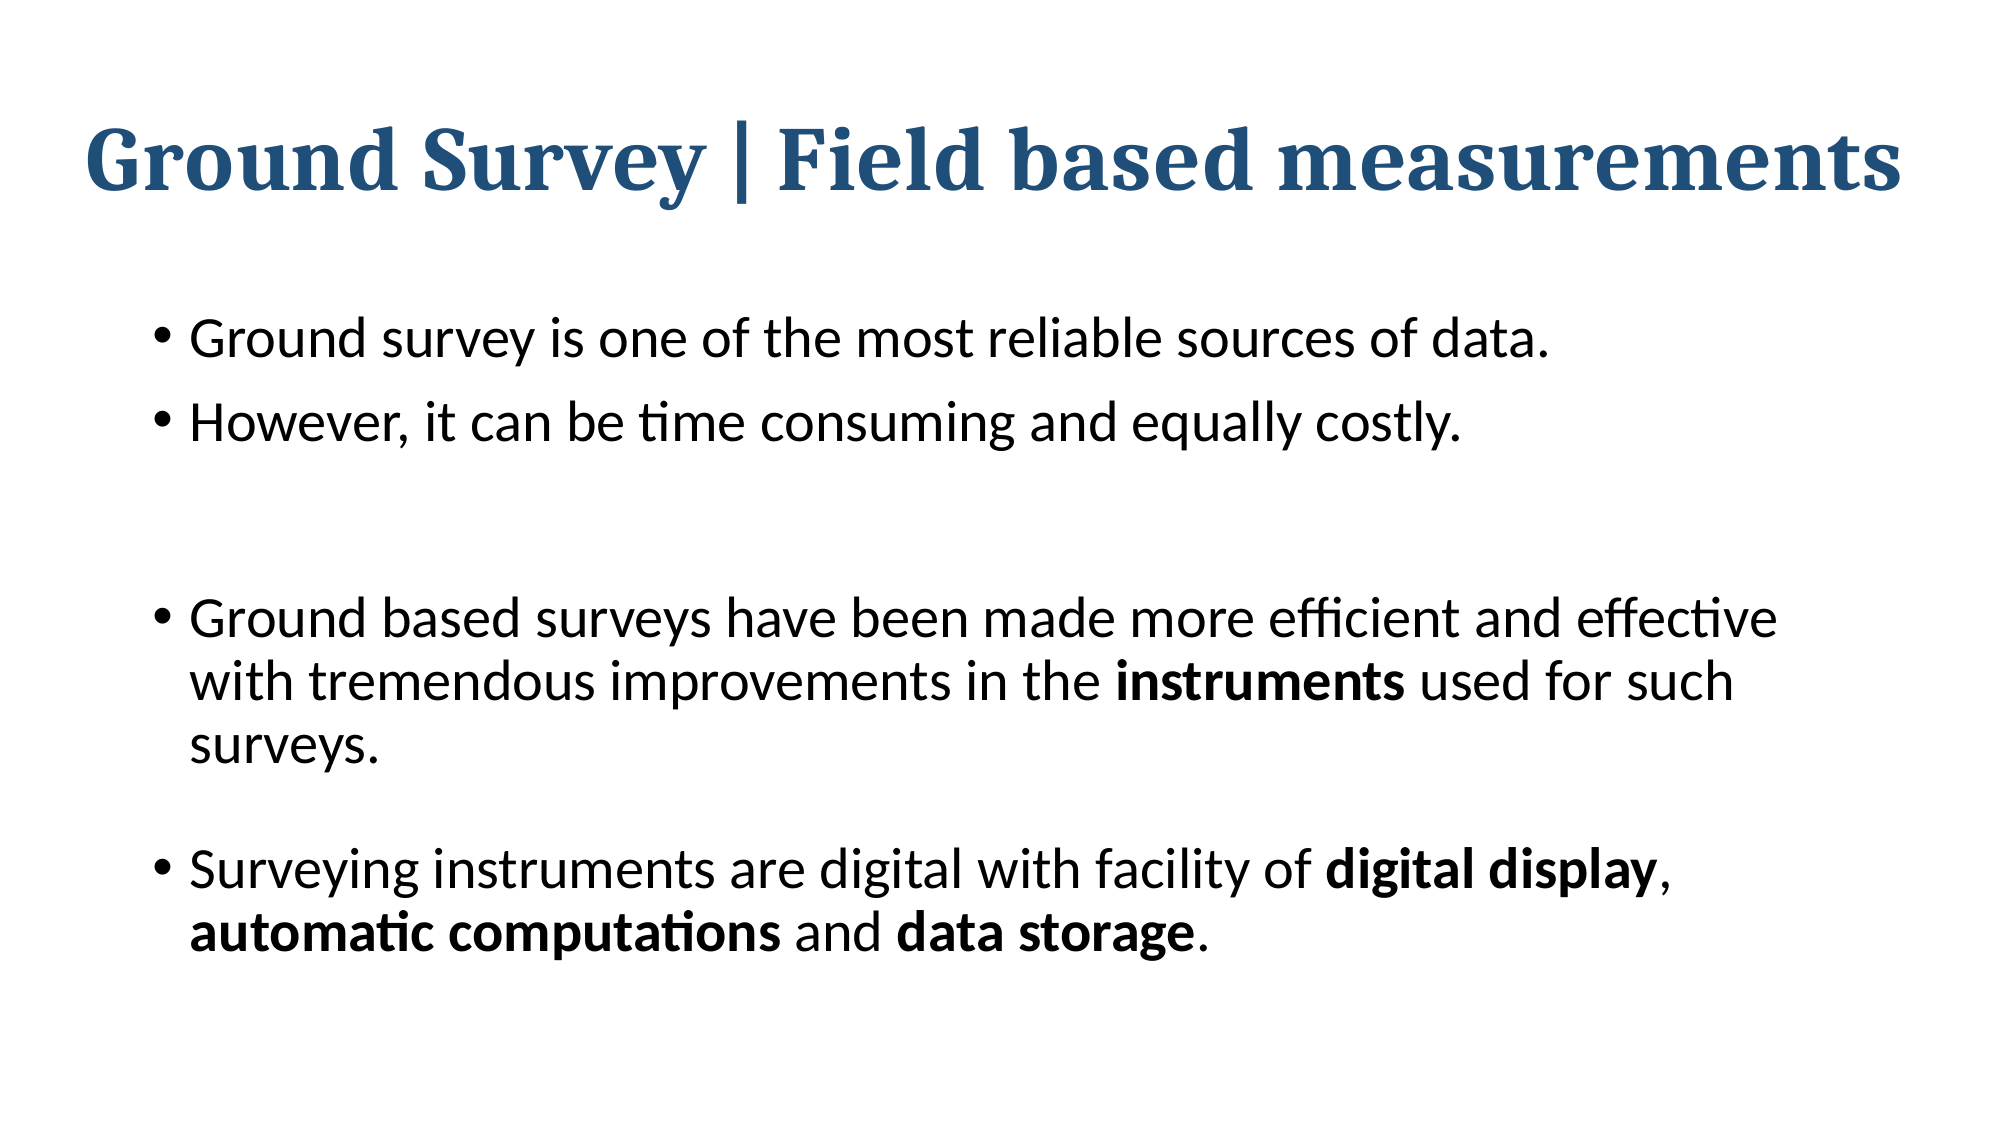

# Ground Survey | Field based measurements
Ground survey is one of the most reliable sources of data.
However, it can be time consuming and equally costly.
Ground based surveys have been made more efficient and effective with tremendous improvements in the instruments used for such surveys.
Surveying instruments are digital with facility of digital display, automatic computations and data storage.